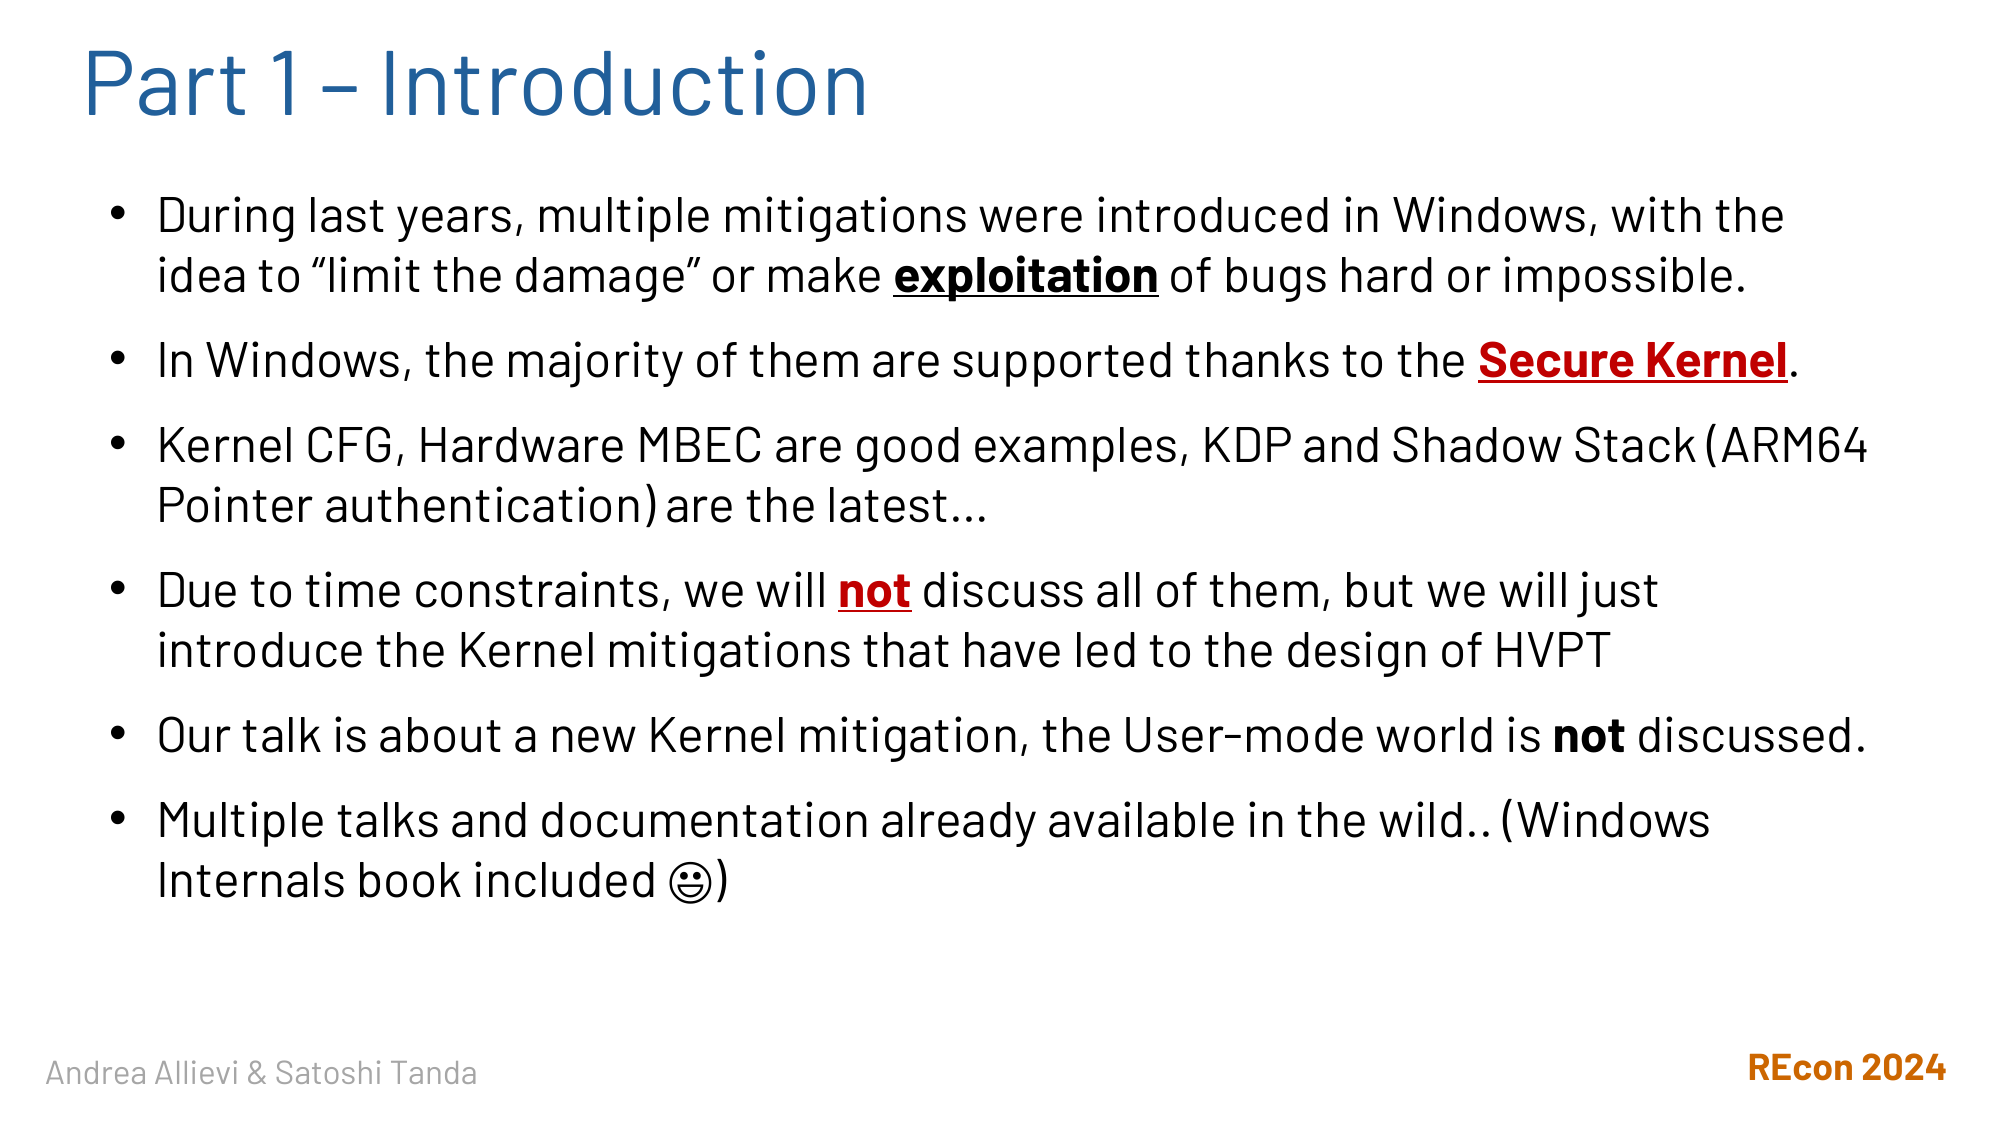

# Part 1 – Introduction
During last years, multiple mitigations were introduced in Windows, with the idea to “limit the damage” or make exploitation of bugs hard or impossible.
In Windows, the majority of them are supported thanks to the Secure Kernel.
Kernel CFG, Hardware MBEC are good examples, KDP and Shadow Stack (ARM64 Pointer authentication) are the latest…
Due to time constraints, we will not discuss all of them, but we will just introduce the Kernel mitigations that have led to the design of HVPT
Our talk is about a new Kernel mitigation, the User-mode world is not discussed.
Multiple talks and documentation already available in the wild.. (Windows Internals book included 😃)